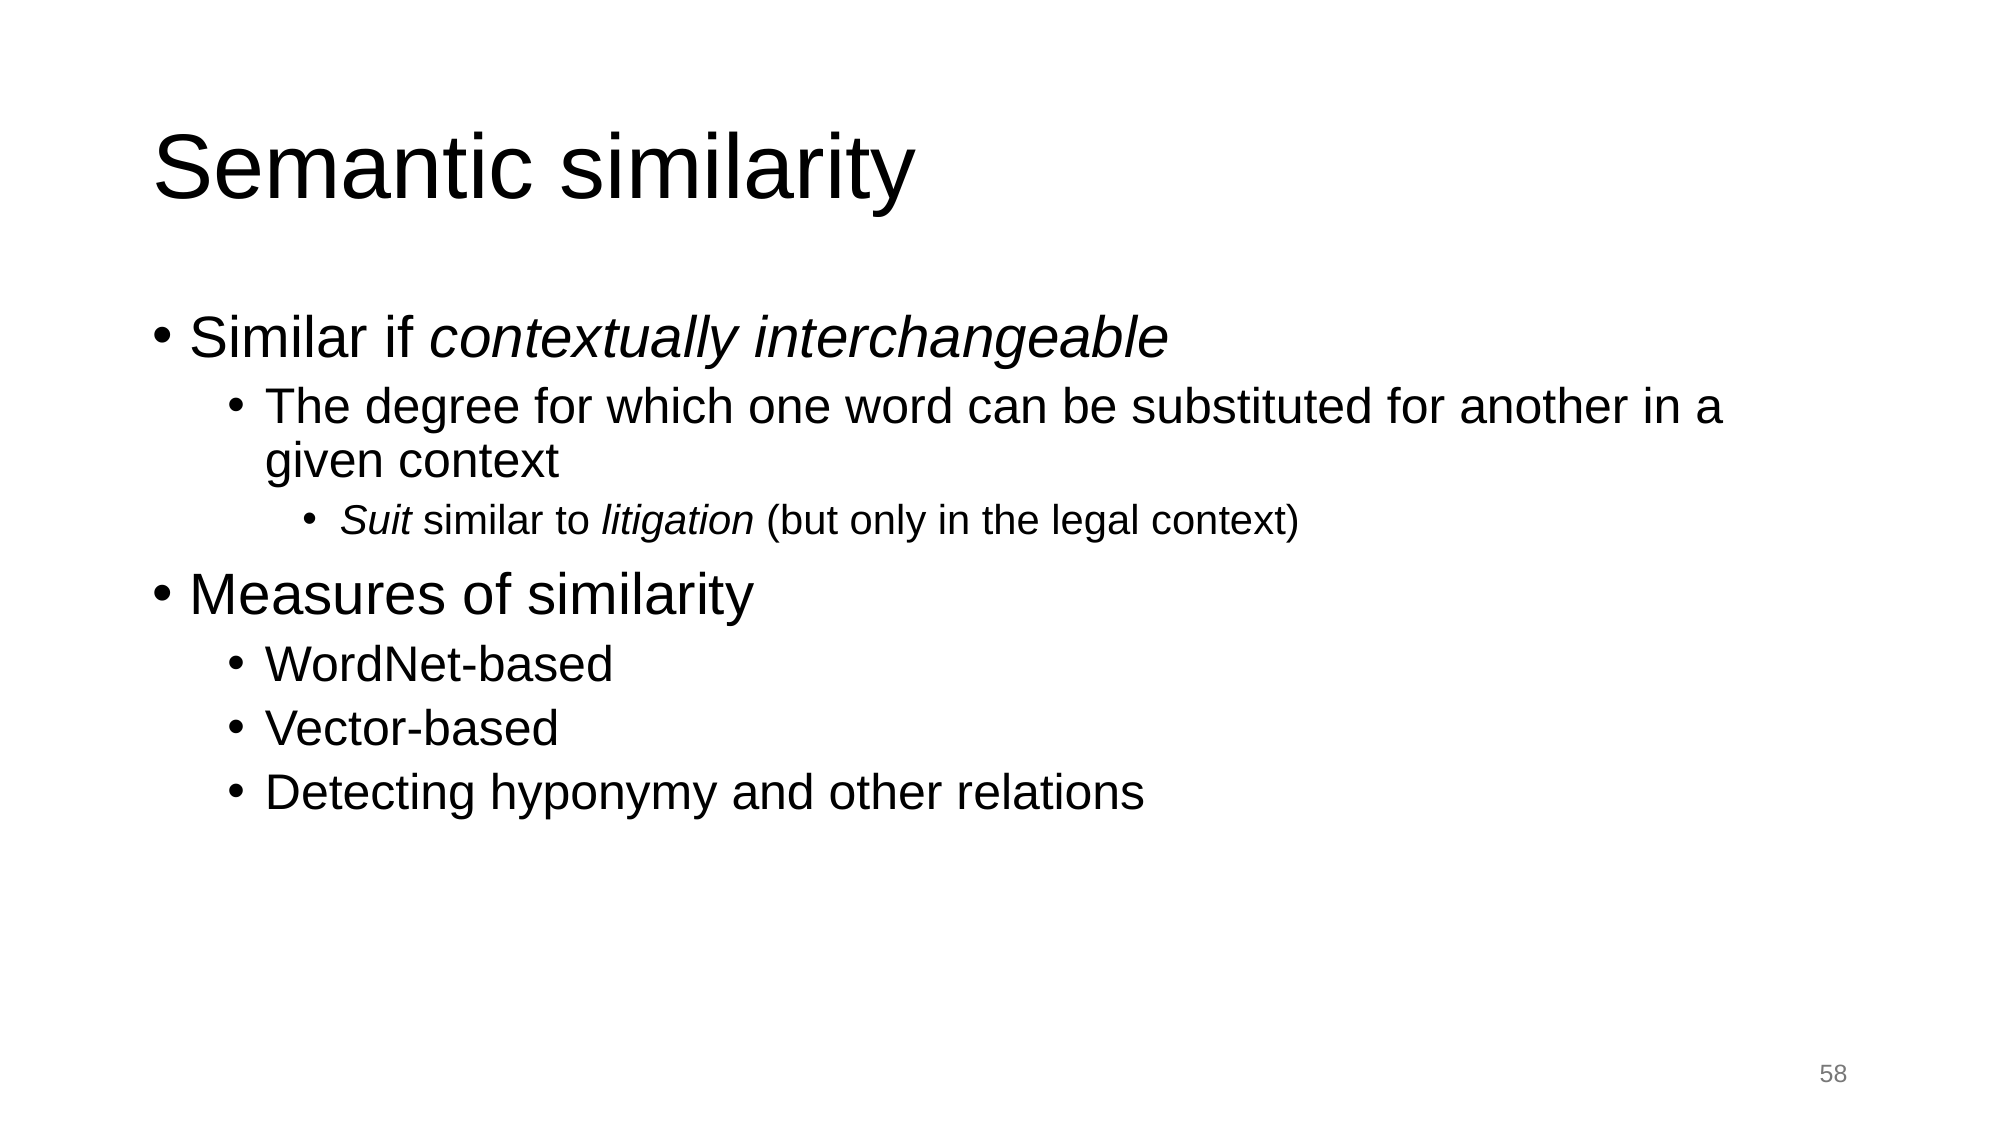

# Semantic similarity
Similar if contextually interchangeable
The degree for which one word can be substituted for another in a given context
Suit similar to litigation (but only in the legal context)
Measures of similarity
WordNet-based
Vector-based
Detecting hyponymy and other relations
58